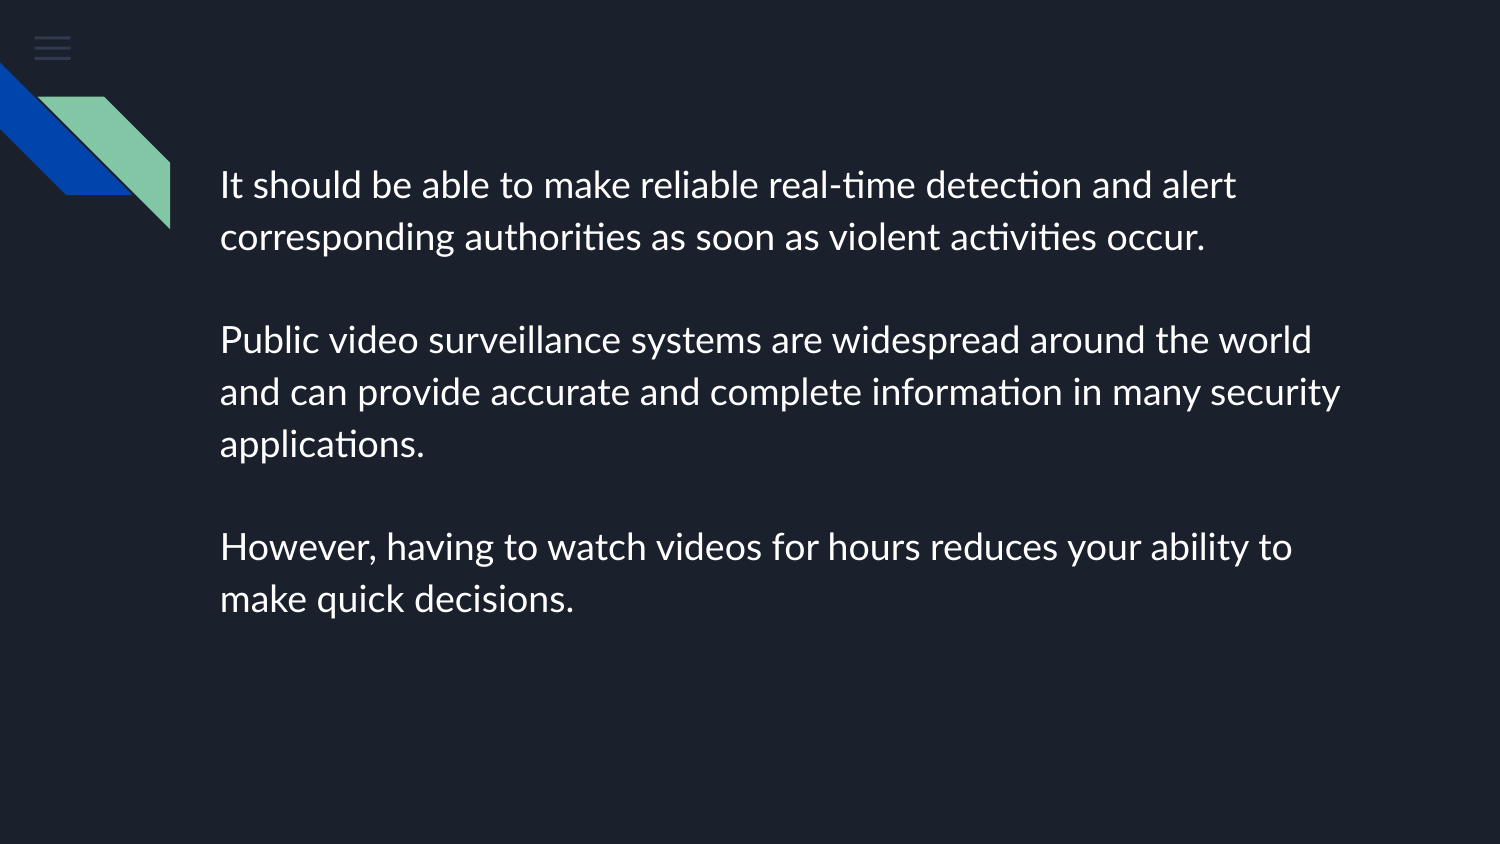

It should be able to make reliable real-time detection and alert corresponding authorities as soon as violent activities occur.

Public video surveillance systems are widespread around the world and can provide accurate and complete information in many security applications.

However, having to watch videos for hours reduces your ability to make quick decisions.